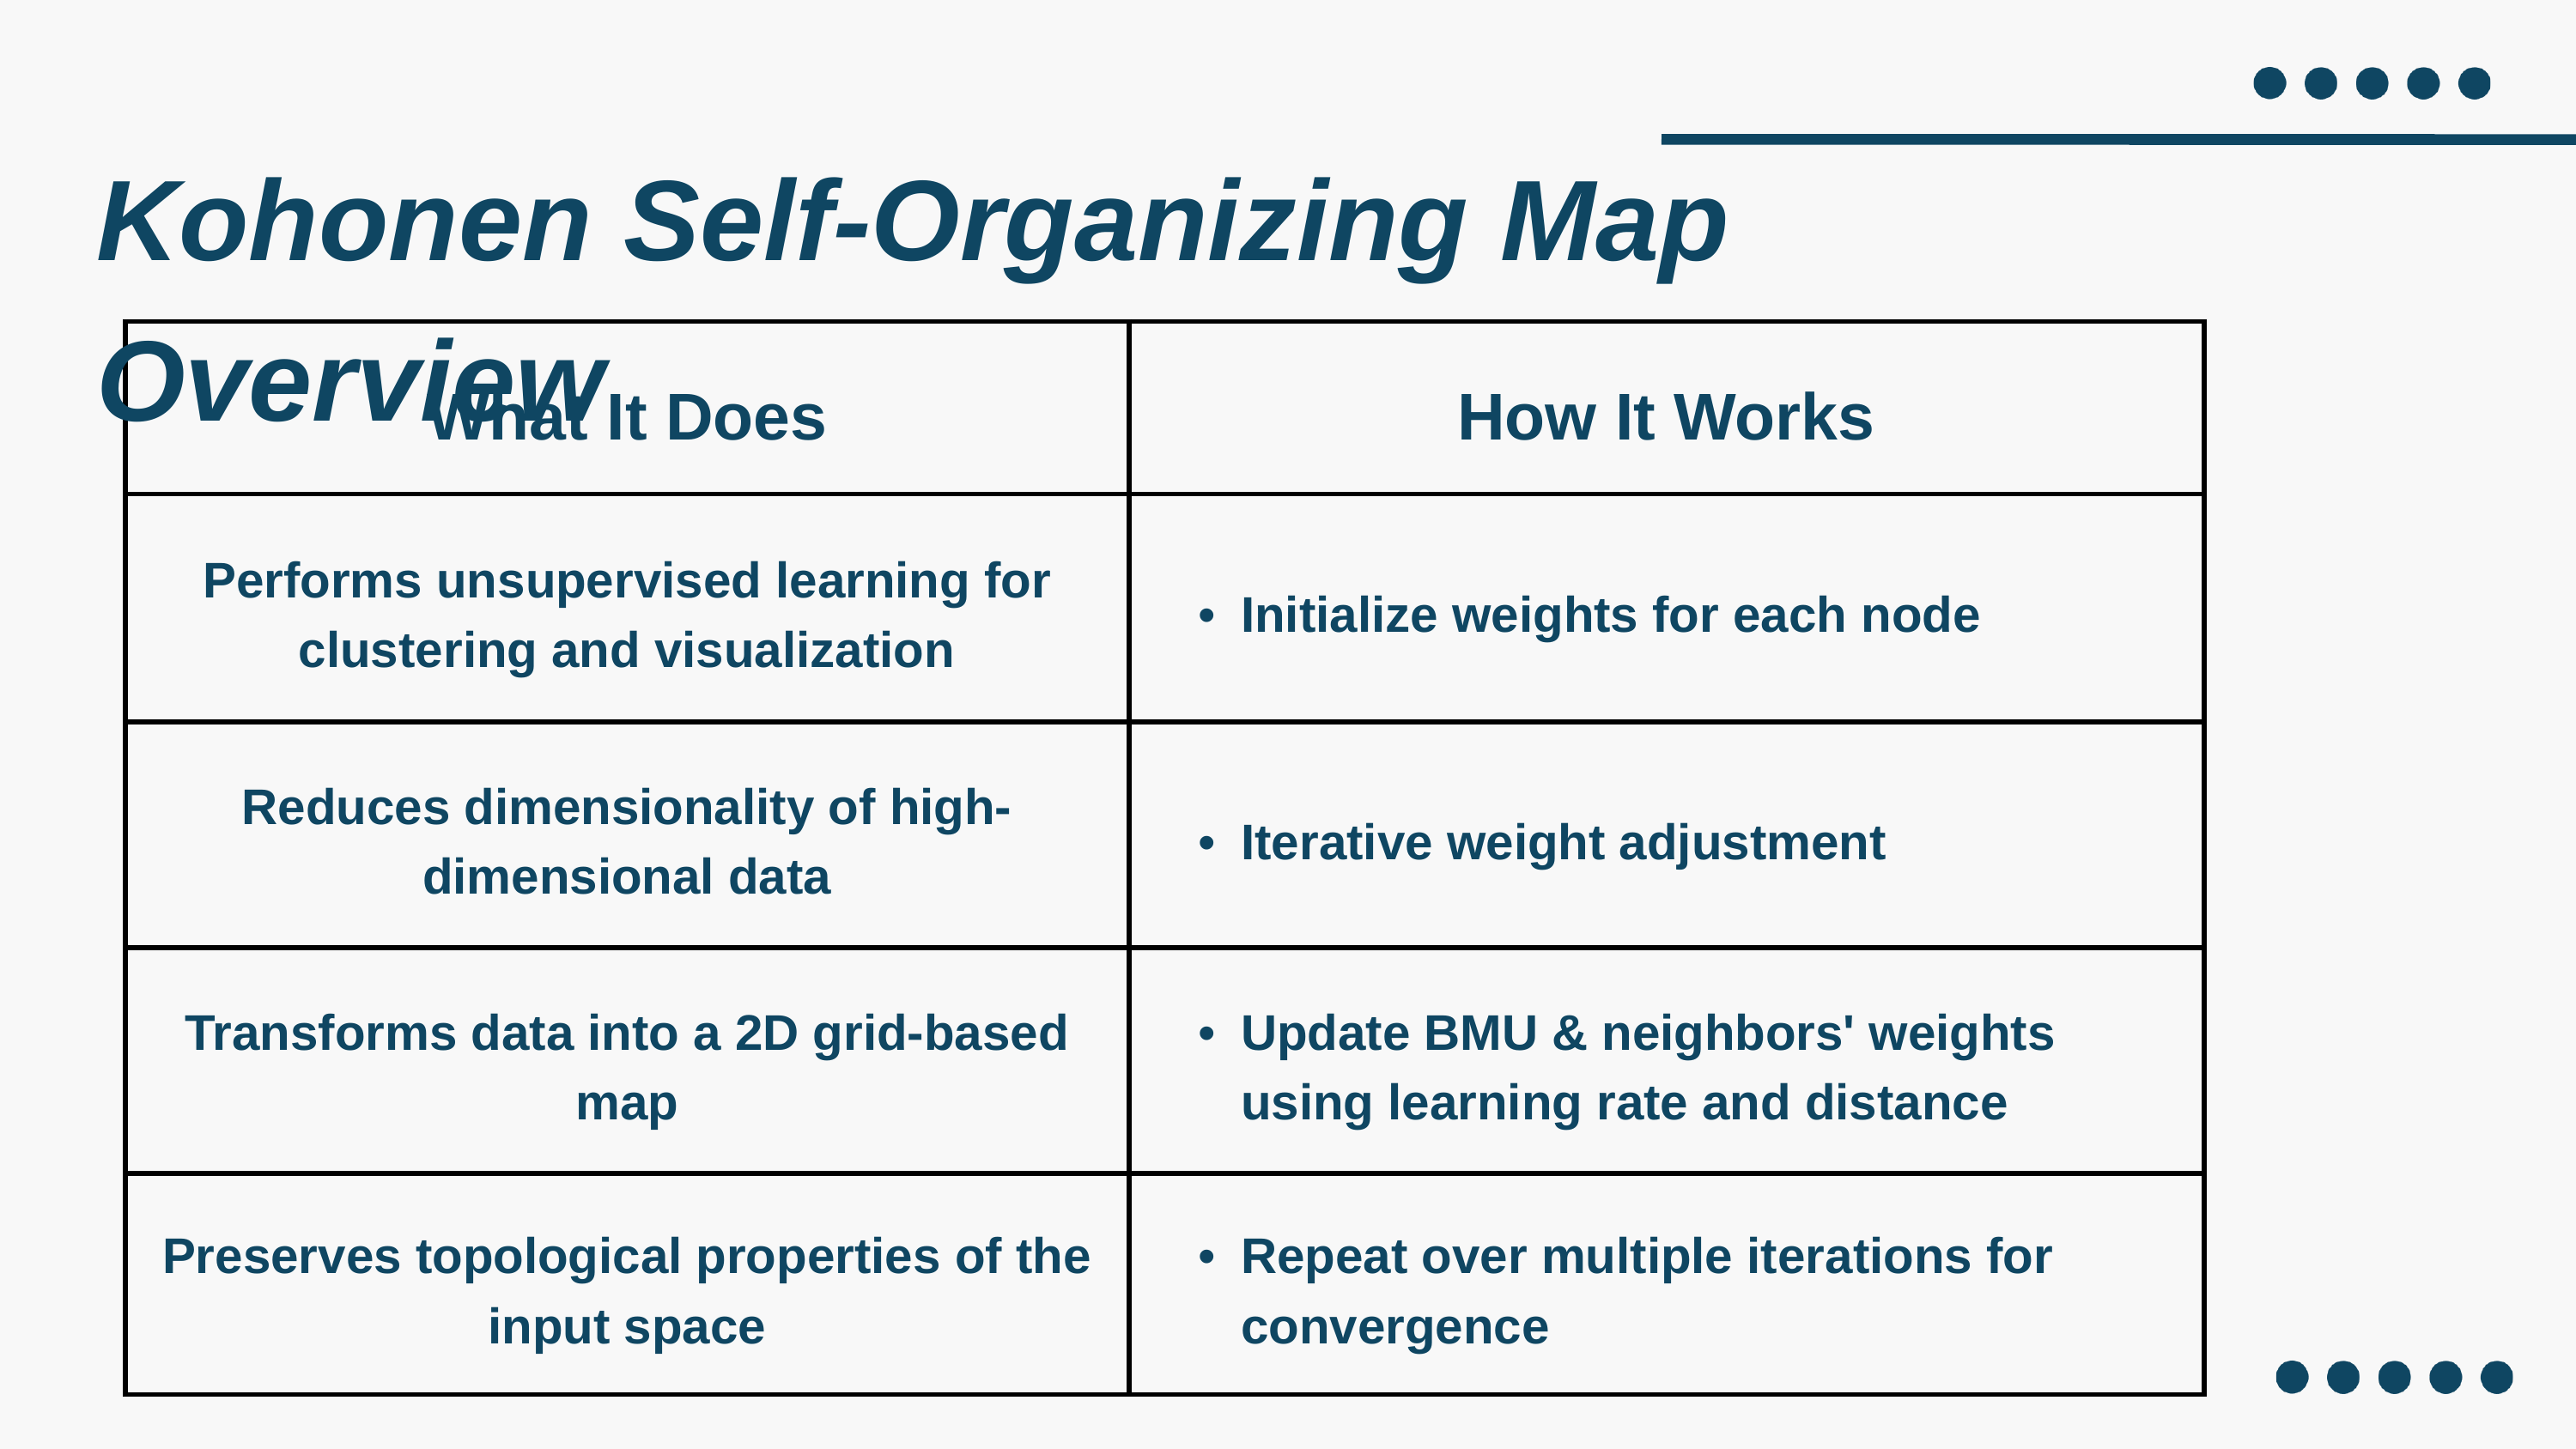

Kohonen Self-Organizing Map Overview

| What It Does | How It Works |
| --- | --- |
| Performs unsupervised learning for clustering and visualization | Initialize weights for each node |
| Reduces dimensionality of high-dimensional data | Iterative weight adjustment |
| Transforms data into a 2D grid-based map | Update BMU & neighbors' weights using learning rate and distance |
| Preserves topological properties of the input space | Repeat over multiple iterations for convergence |